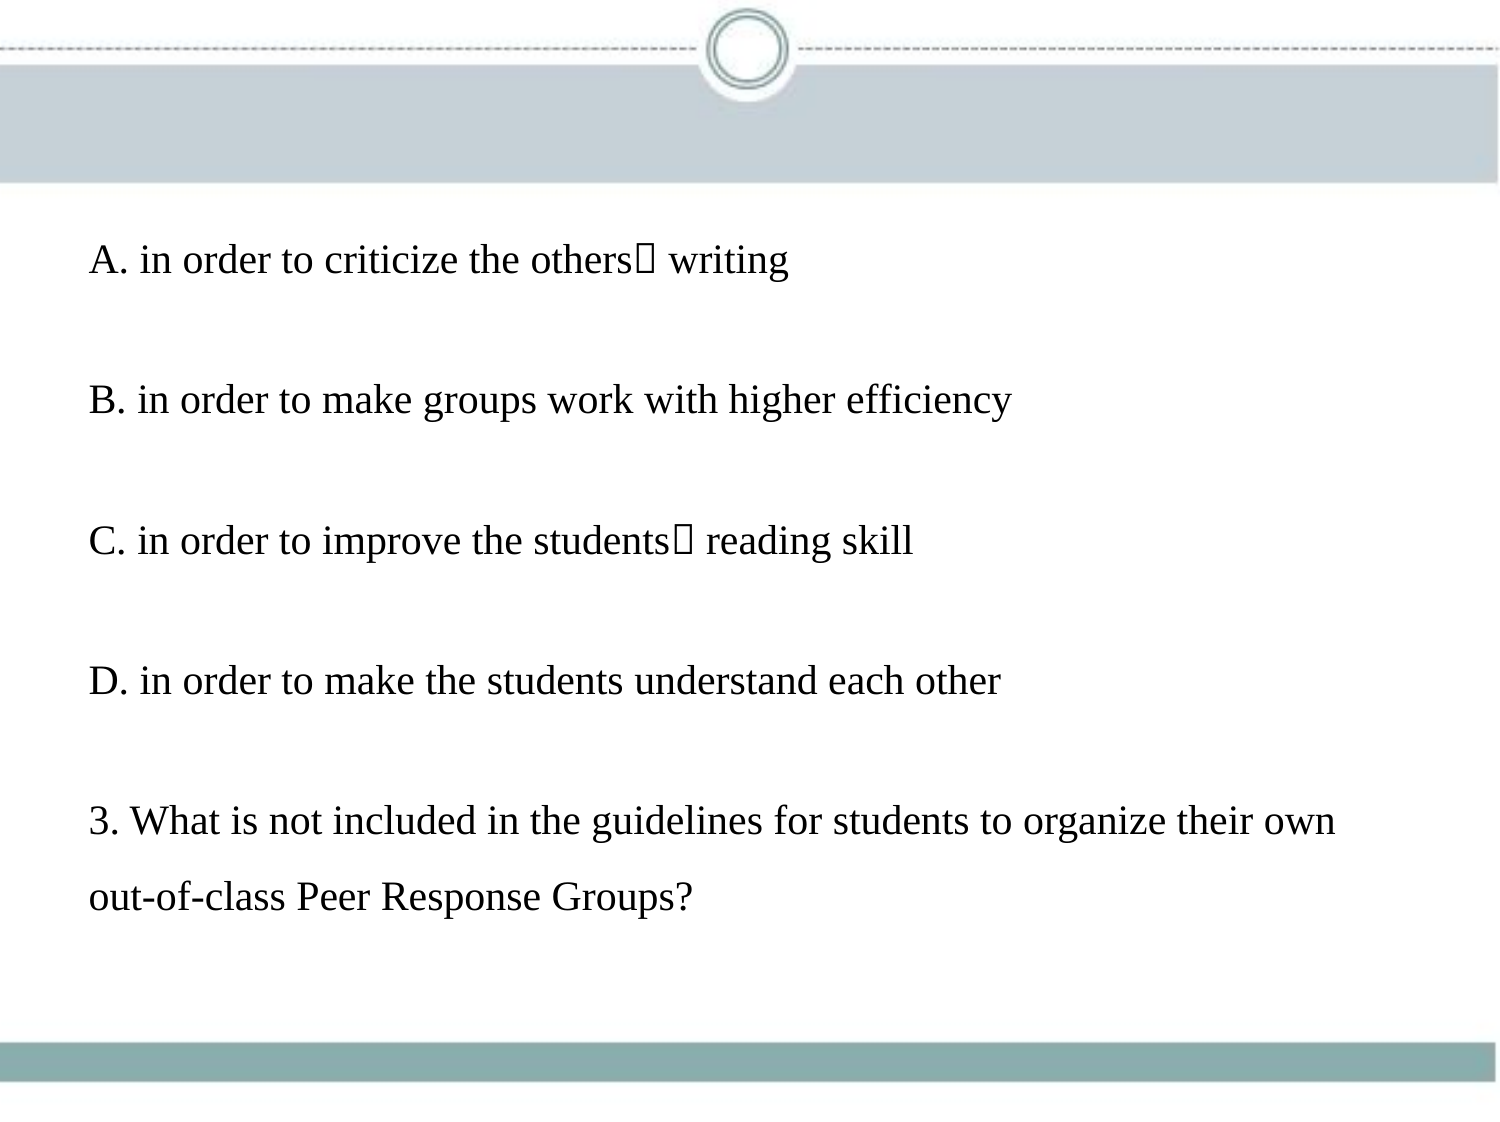

A. in order to criticize the others􀆳 writing
B. in order to make groups work with higher efficiency
C. in order to improve the students􀆳 reading skill
D. in order to make the students understand each other
3. What is not included in the guidelines for students to organize their own
out-of-class Peer Response Groups?